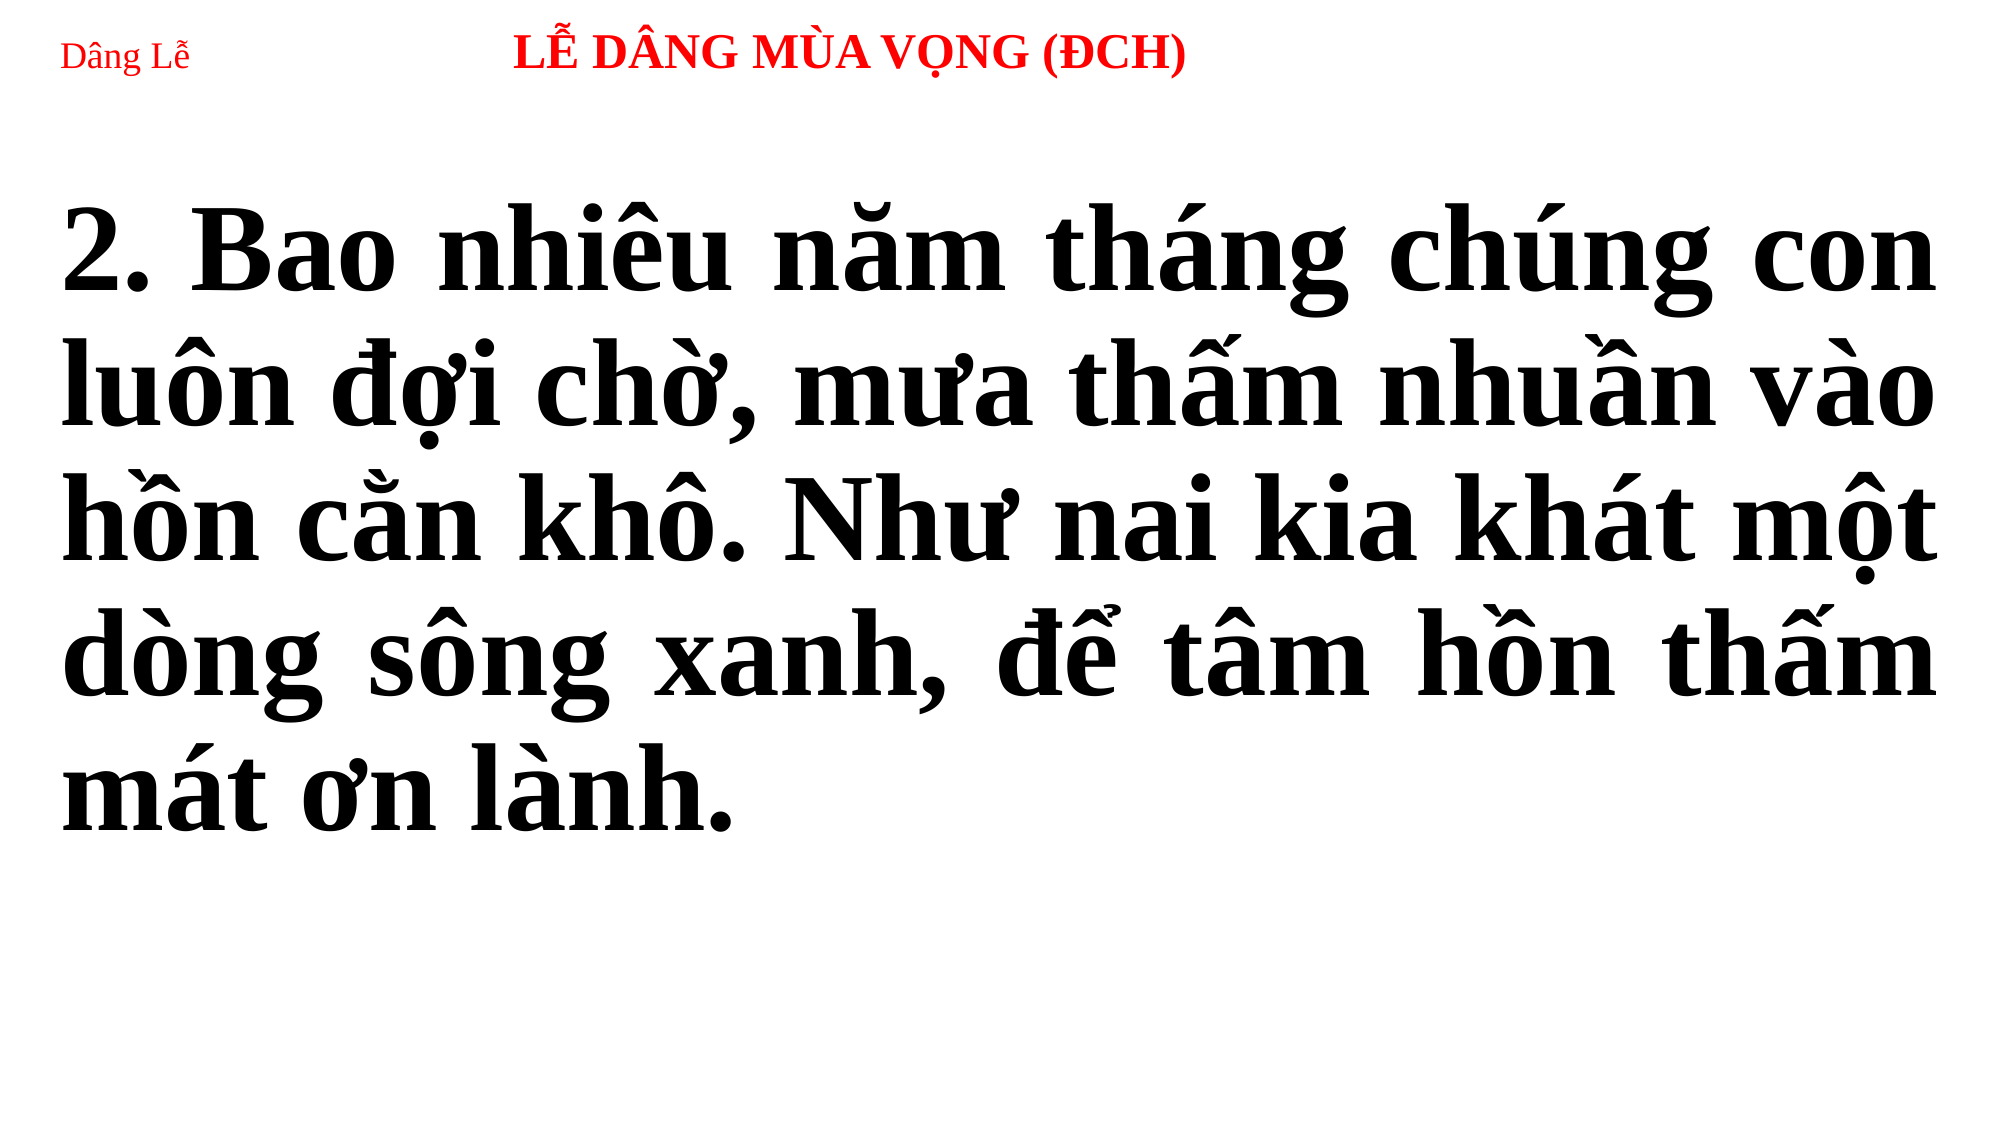

# Dâng Lễ                                  LỄ DÂNG MÙA VỌNG (ĐCH)
2. Bao nhiêu năm tháng chúng con luôn đợi chờ, mưa thấm nhuần vào hồn cằn khô. Như nai kia khát một dòng sông xanh, để tâm hồn thấm mát ơn lành.